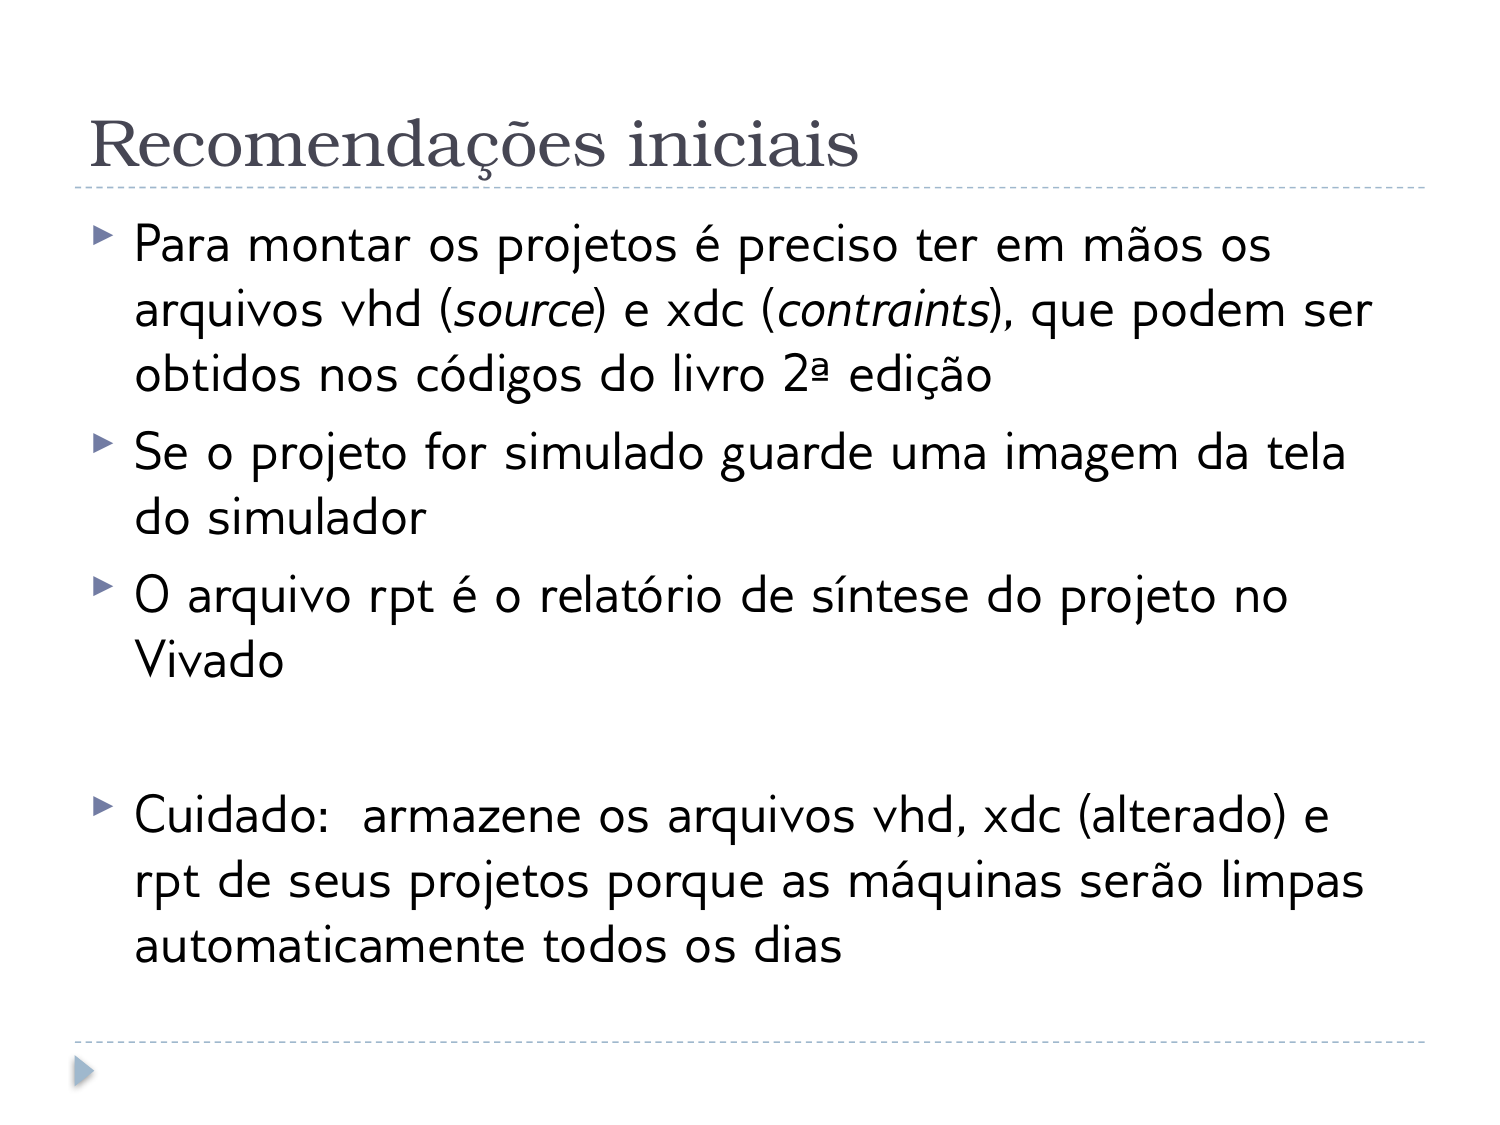

# Recomendações iniciais
Para montar os projetos é preciso ter em mãos os arquivos vhd (source) e xdc (contraints), que podem ser obtidos nos códigos do livro 2ª edição
Se o projeto for simulado guarde uma imagem da tela do simulador
O arquivo rpt é o relatório de síntese do projeto no Vivado

Cuidado:  armazene os arquivos vhd, xdc (alterado) e rpt de seus projetos porque as máquinas serão limpas automaticamente todos os dias